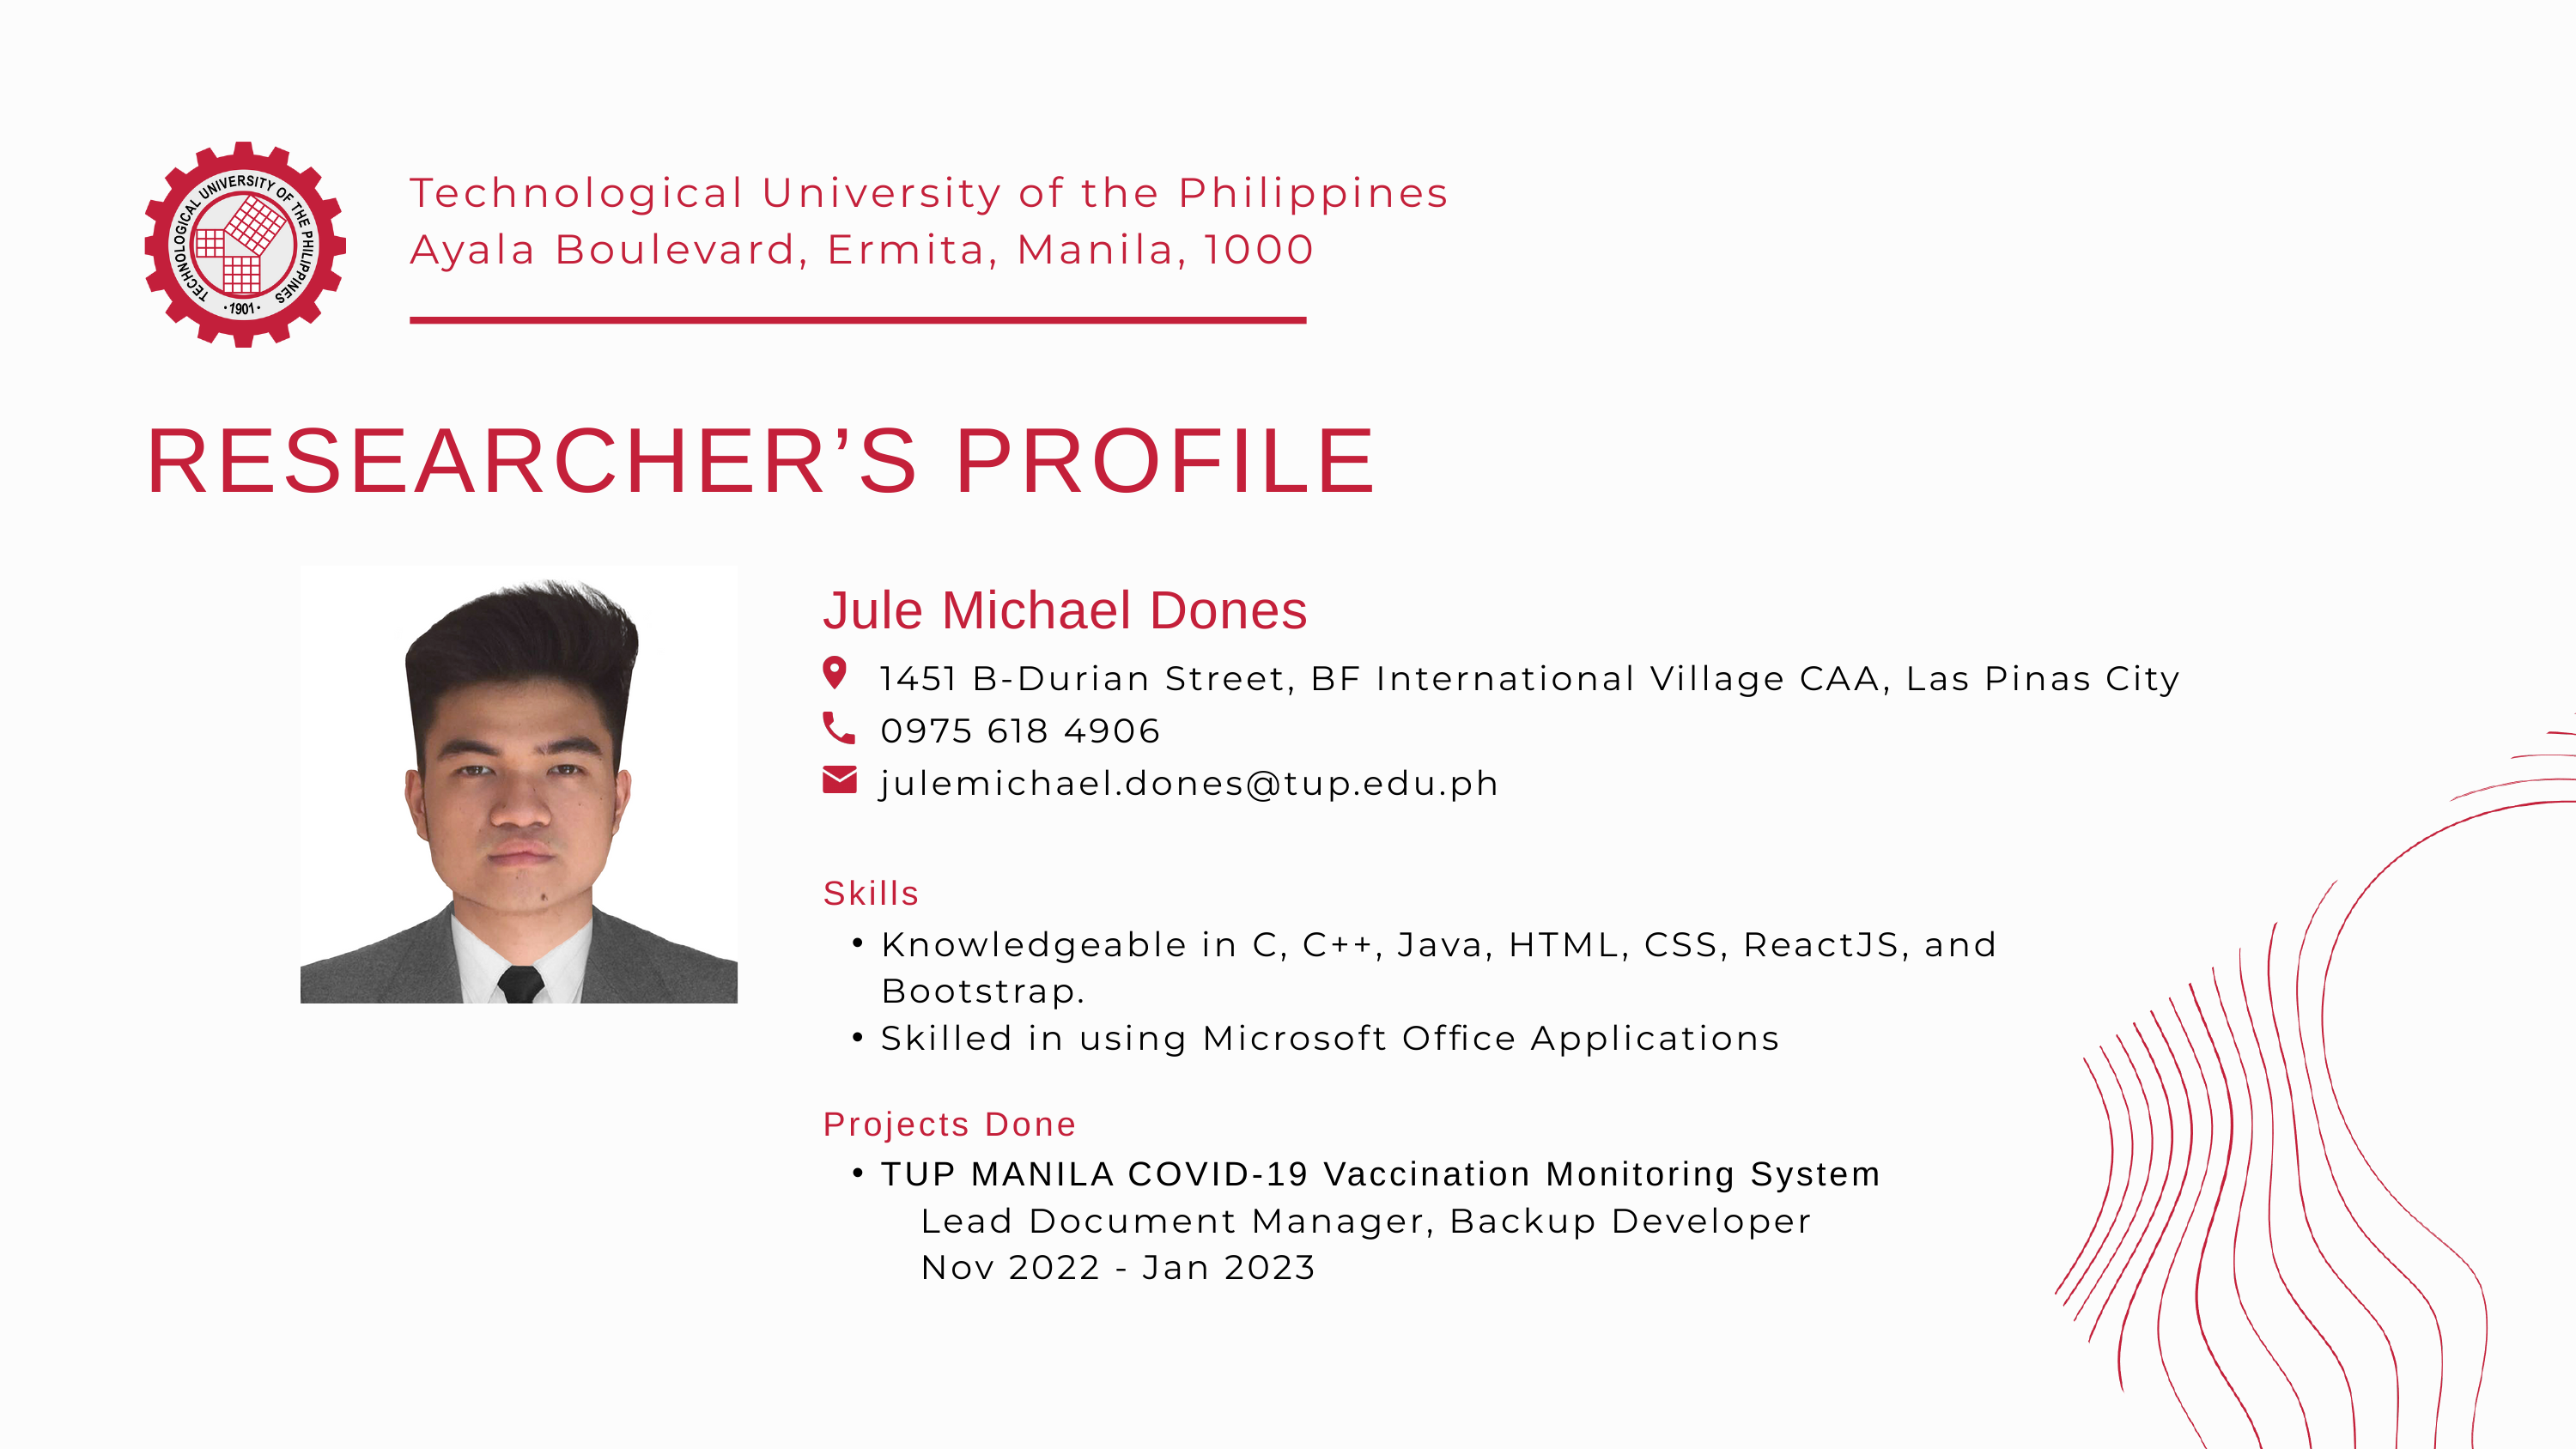

Technological University of the Philippines
Ayala Boulevard, Ermita, Manila, 1000

RESEARCHER’S PROFILE
Jule Michael Dones

1451 B-Durian Street, BF International Village CAA, Las Pinas City

0975 618 4906

julemichael.dones@tup.edu.ph

Skills
Knowledgeable in C, C++, Java, HTML, CSS, ReactJS, and Bootstrap.
Skilled in using Microsoft Office Applications
Projects Done
TUP MANILA COVID-19 Vaccination Monitoring System
        Lead Document Manager, Backup Developer
        Nov 2022 - Jan 2023